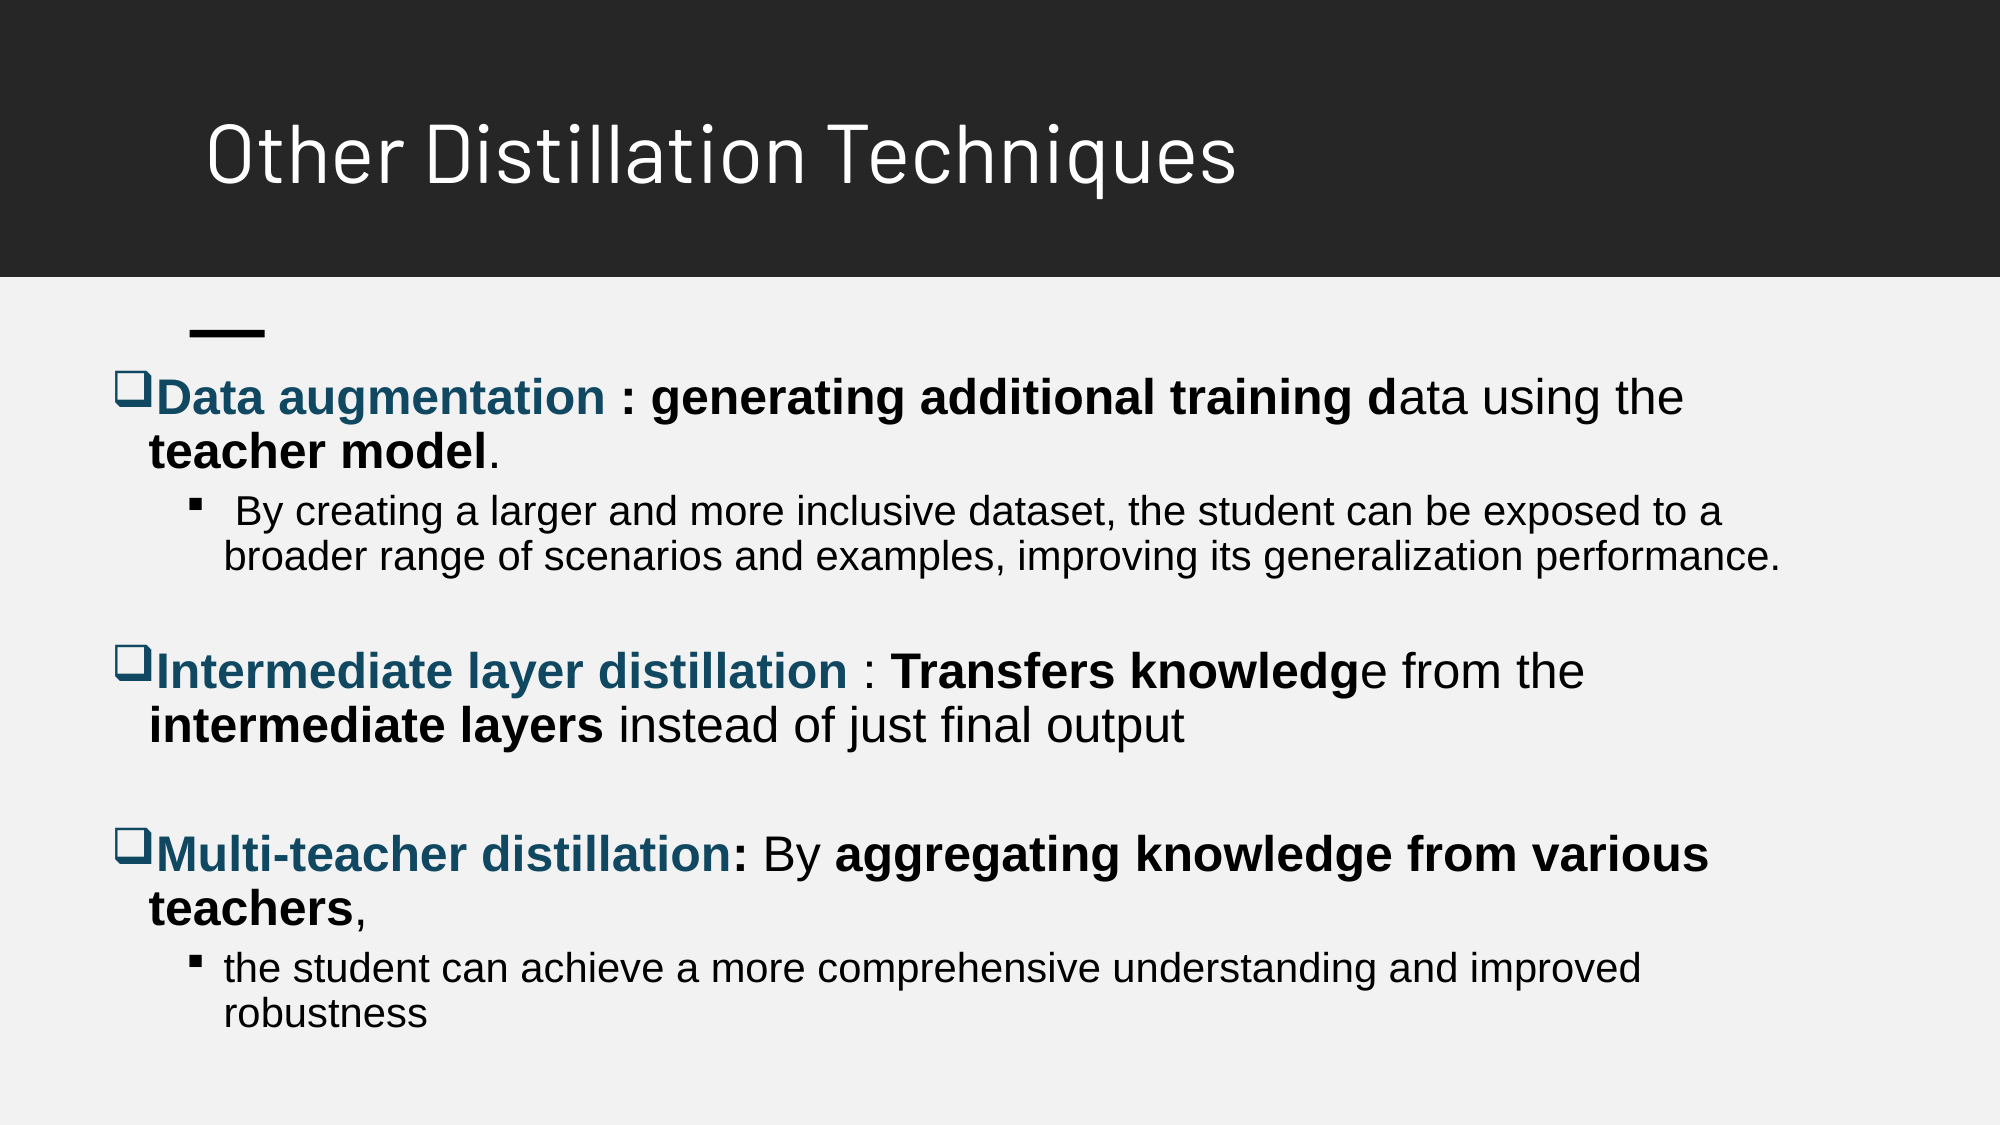

# Other Distillation Techniques

Data augmentation : generating additional training data using the teacher model.
 By creating a larger and more inclusive dataset, the student can be exposed to a broader range of scenarios and examples, improving its generalization performance.
Intermediate layer distillation : Transfers knowledge from the intermediate layers instead of just final output
Multi-teacher distillation: By aggregating knowledge from various teachers,
the student can achieve a more comprehensive understanding and improved robustness